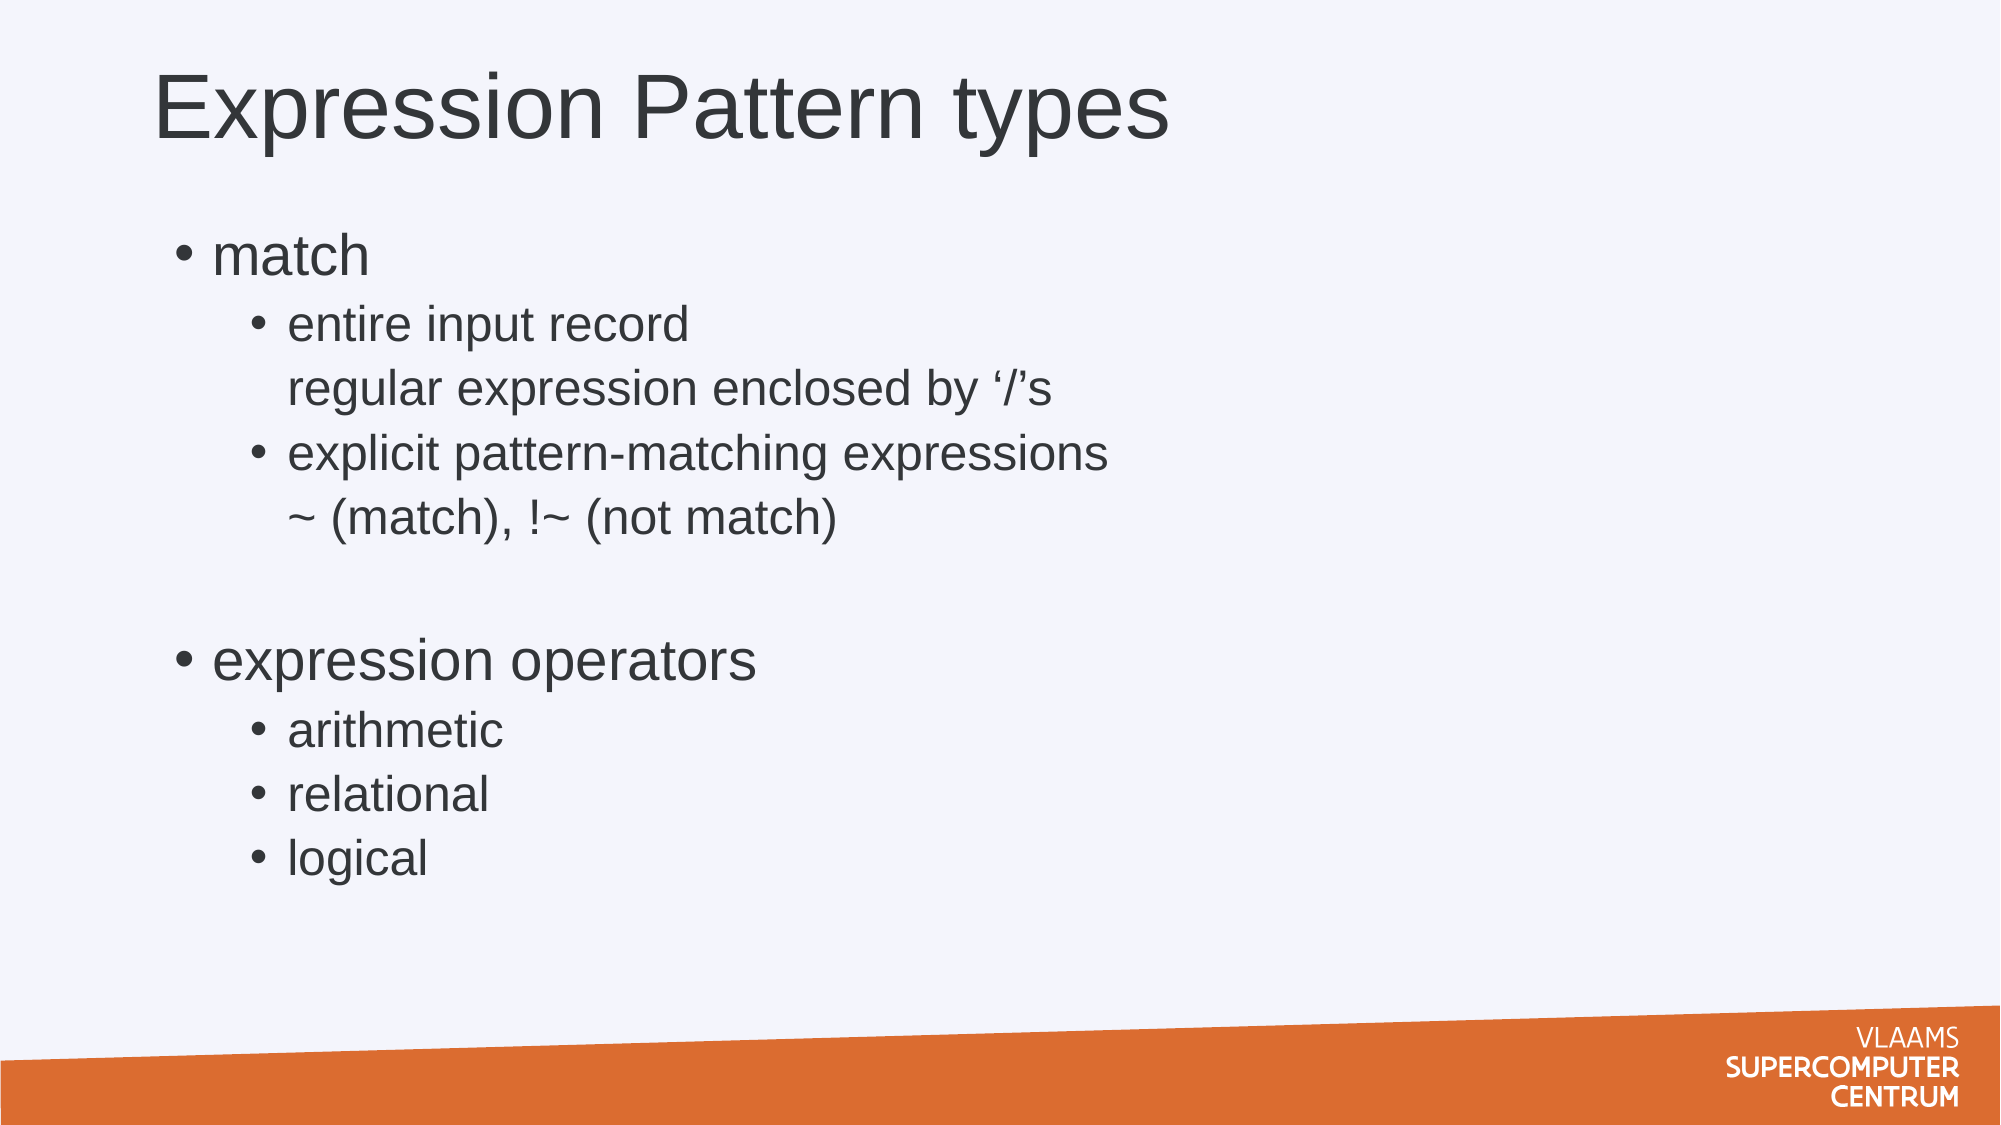

# Expression Pattern types
match
entire input record
	regular expression enclosed by ‘/’s
explicit pattern-matching expressions
	~ (match), !~ (not match)

expression operators
arithmetic
relational
logical